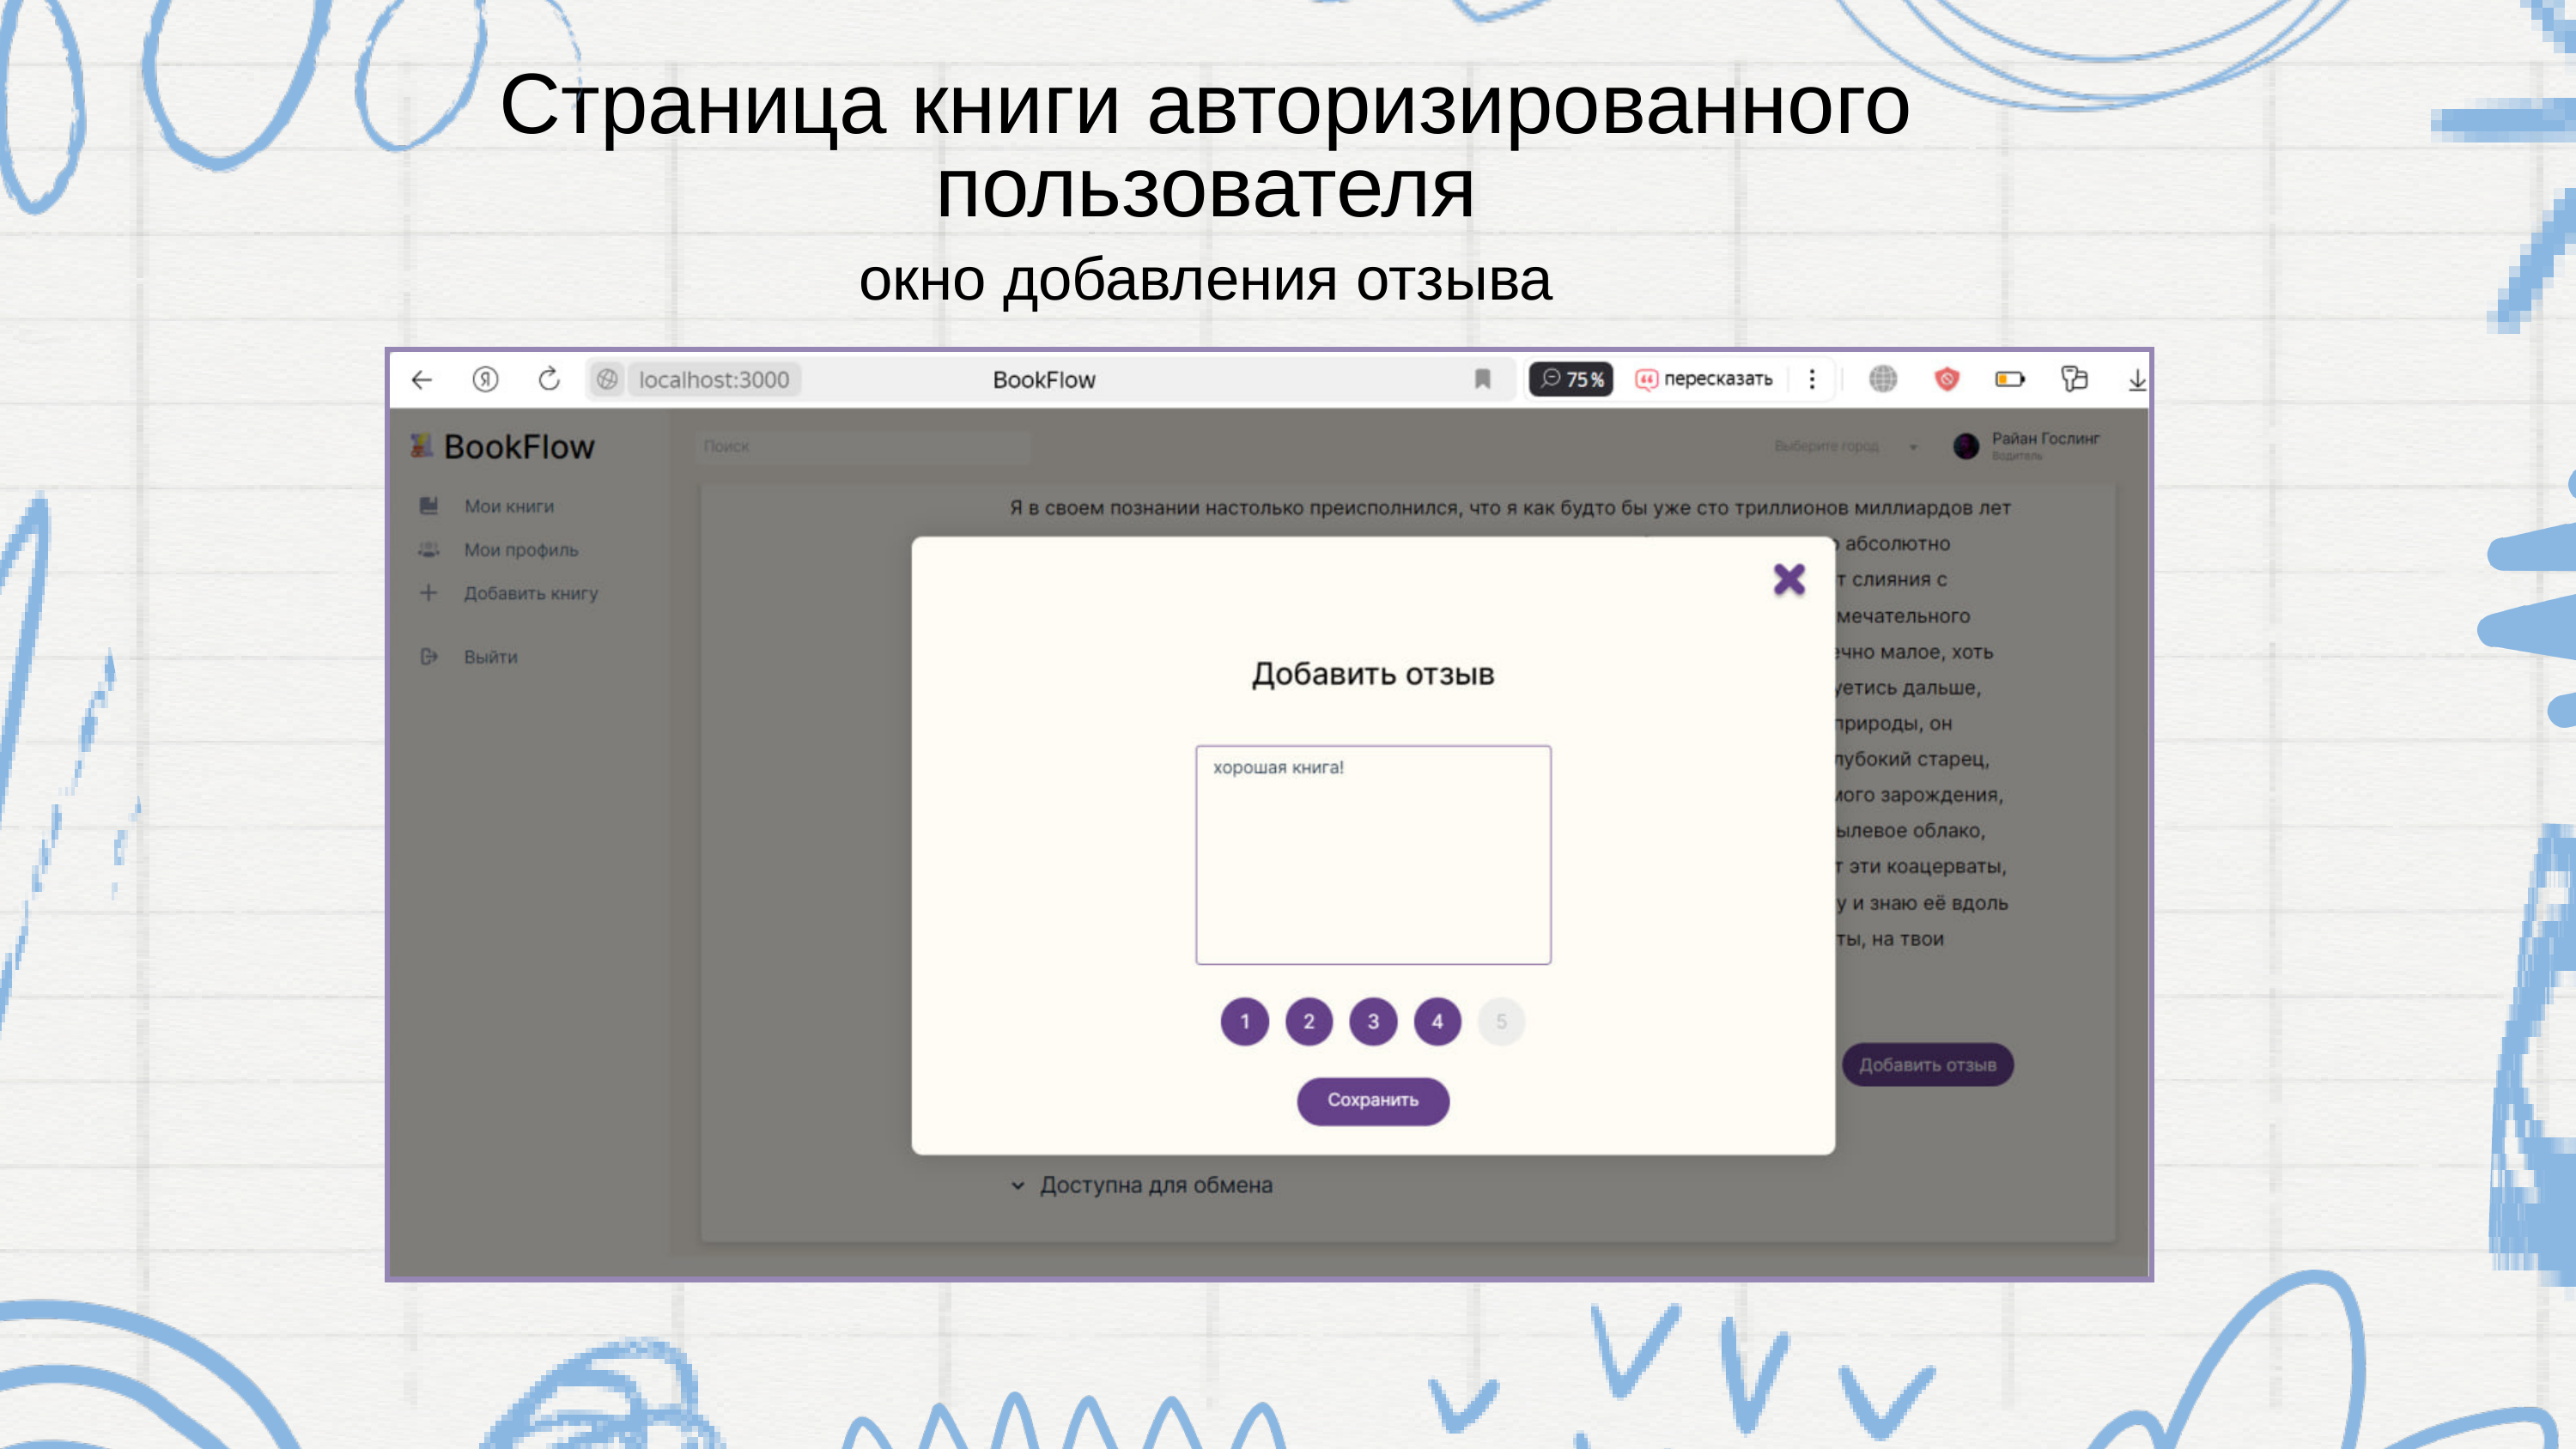

Страница книги авторизированного пользователя
окно добавления отзыва